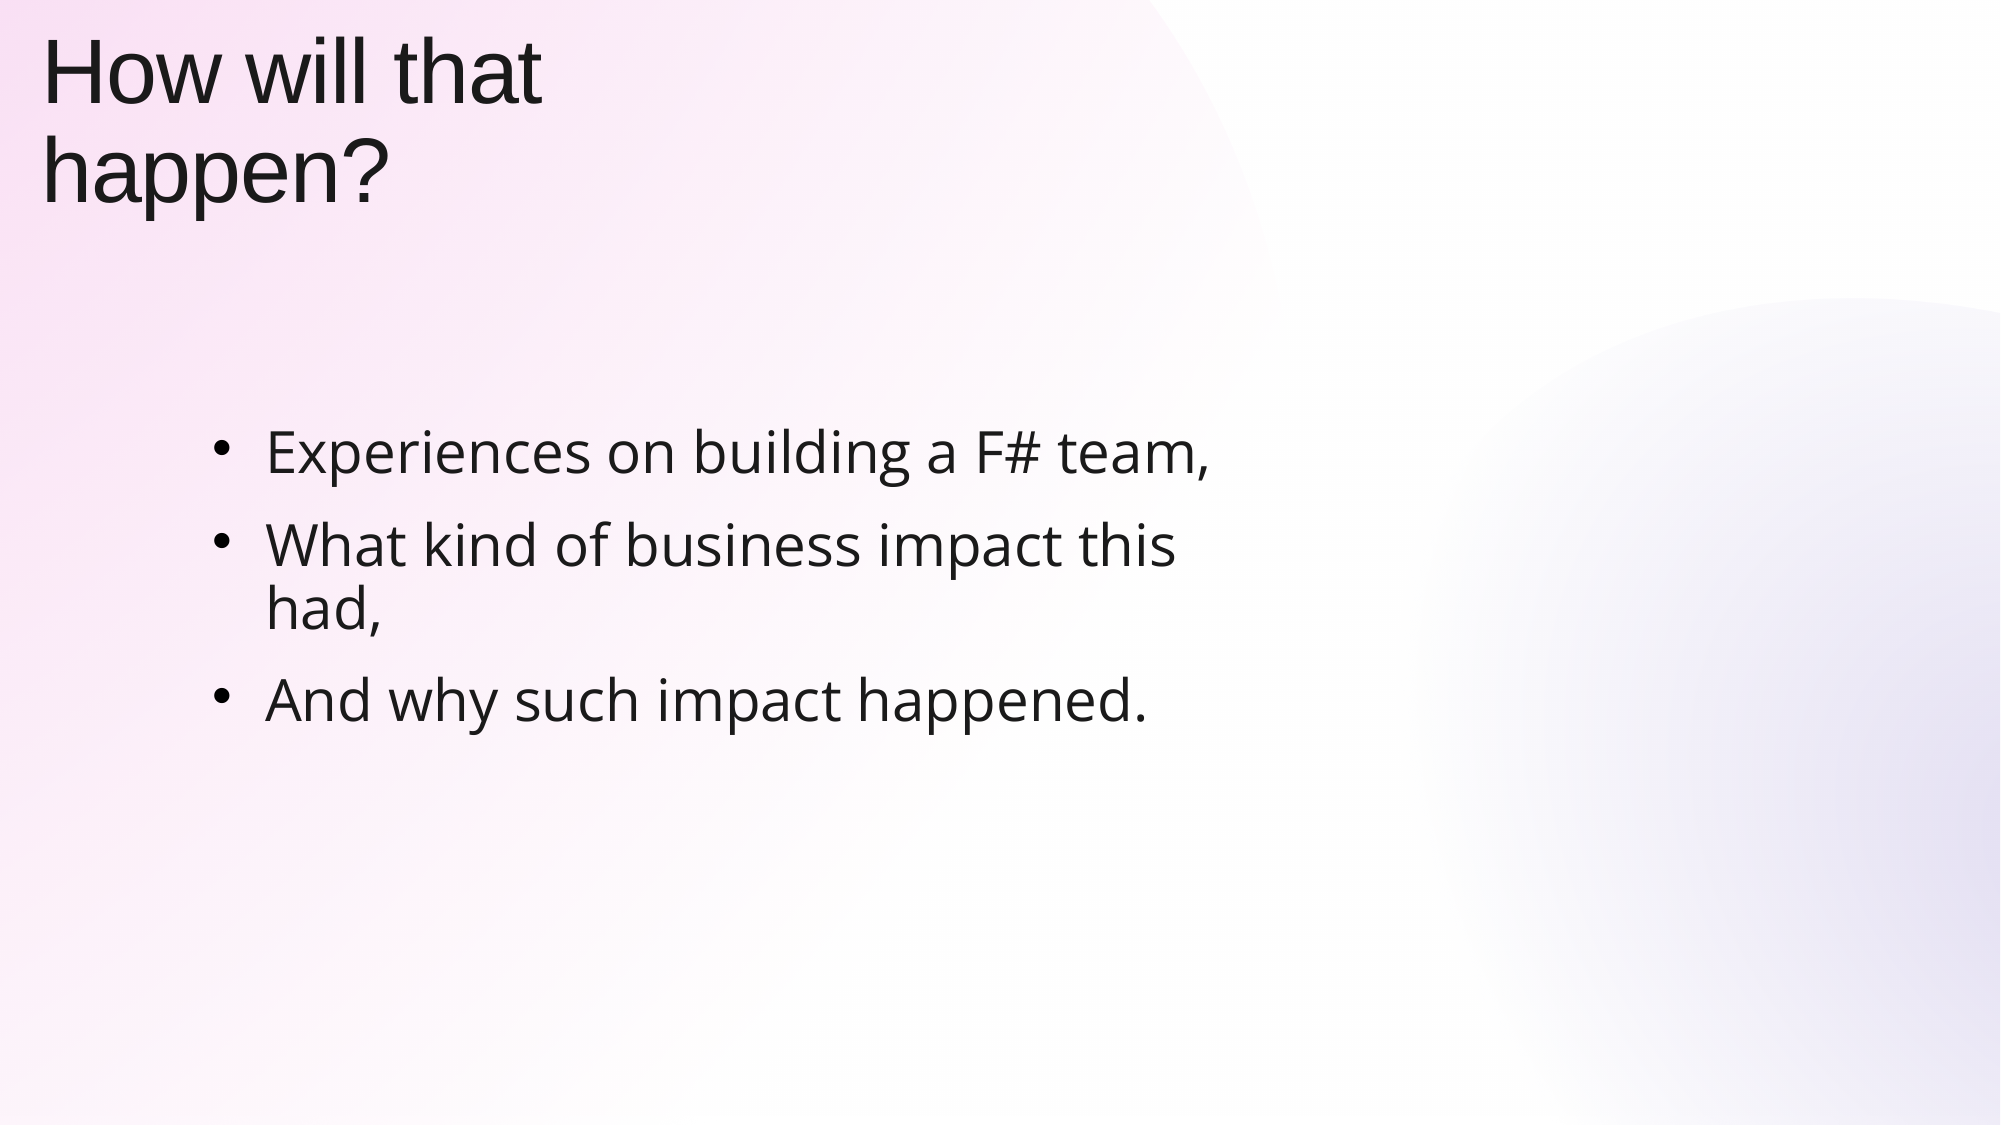

How will that happen?
Experiences on building a F# team,
What kind of business impact this had,
And why such impact happened.